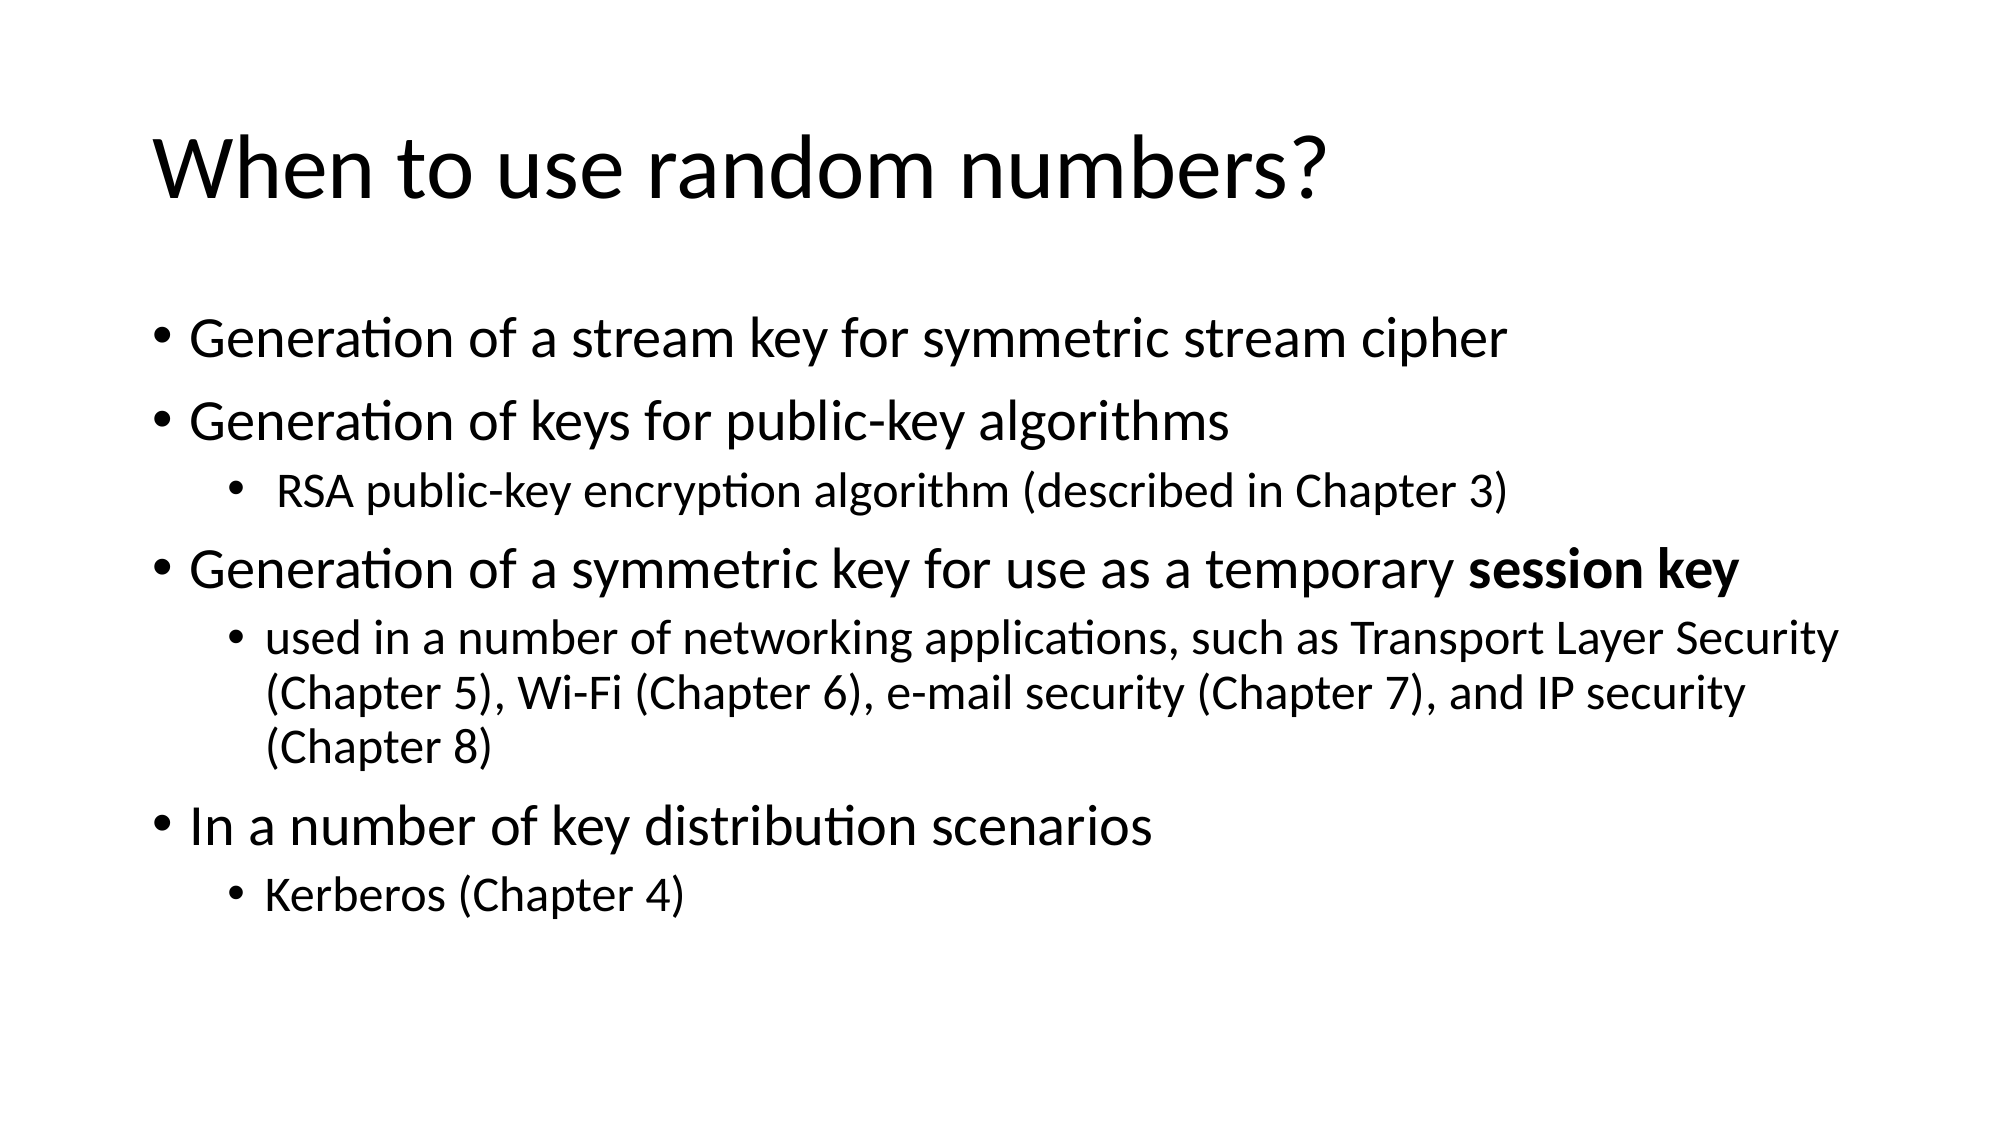

# When to use random numbers?
Generation of a stream key for symmetric stream cipher
Generation of keys for public-key algorithms
 RSA public-key encryption algorithm (described in Chapter 3)
Generation of a symmetric key for use as a temporary session key
used in a number of networking applications, such as Transport Layer Security (Chapter 5), Wi-Fi (Chapter 6), e-mail security (Chapter 7), and IP security (Chapter 8)
In a number of key distribution scenarios
Kerberos (Chapter 4)